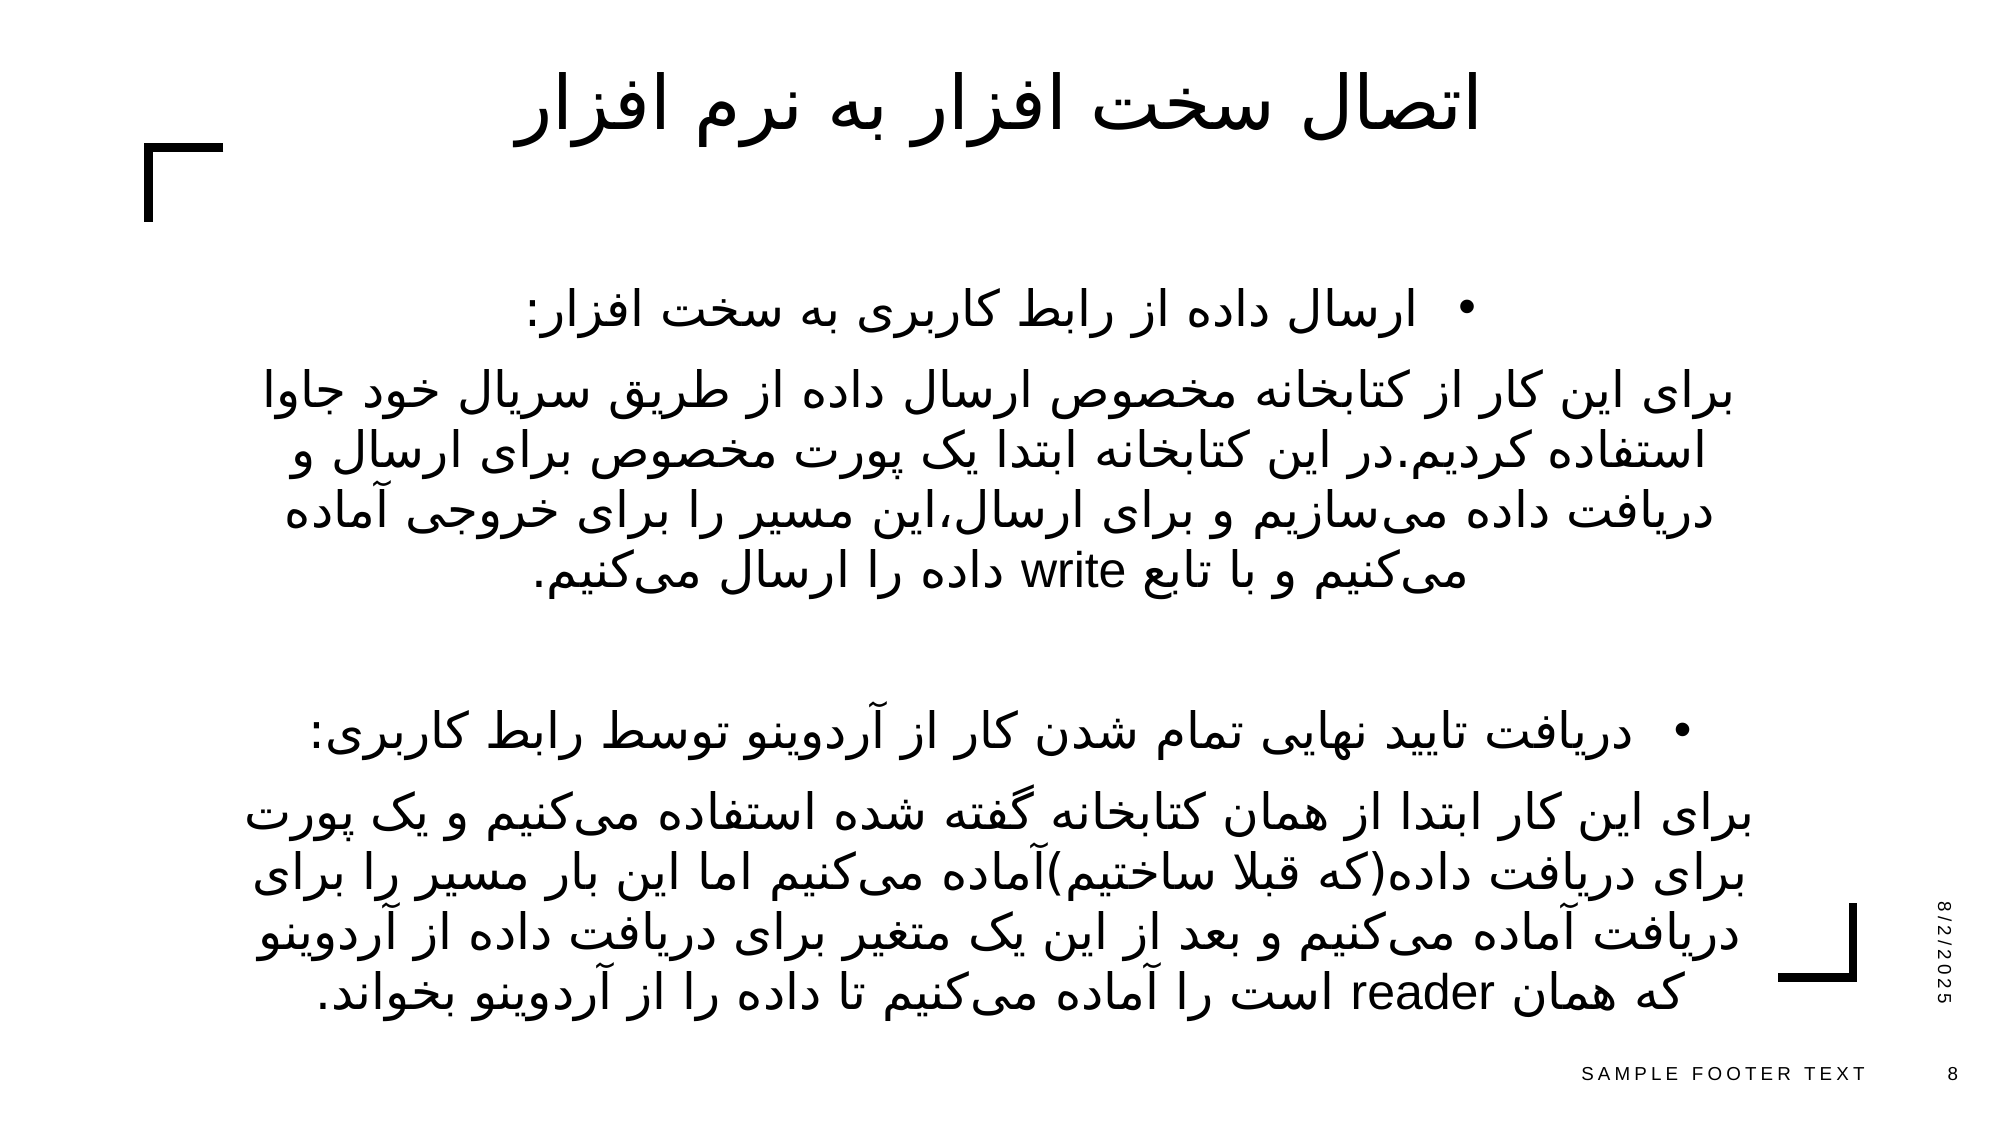

# Delivering with confidence
اتصال سخت افزار به نرم افزار

ارسال داده از رابط کاربری به سخت افزار:
برای این کار از کتابخانه مخصوص ارسال داده از طریق سریال خود جاوا استفاده کردیم.در این کتابخانه ابتدا یک پورت مخصوص برای ارسال و دریافت داده می‌سازیم و برای ارسال،این مسیر را برای خروجی آماده می‌کنیم و با تابع write داده را ارسال می‌کنیم.

دریافت تایید نهایی تمام شدن کار از آردوینو توسط رابط کاربری:
برای این کار ابتدا از همان کتابخانه گفته شده استفاده می‌کنیم و یک پورت برای دریافت داده(که قبلا ساختیم)آماده می‌کنیم اما این بار مسیر را برای دریافت آماده می‌کنیم و بعد از این یک متغیر برای دریافت داده از آردوینو که همان reader است را آماده می‌کنیم تا داده را از آردوینو بخواند.

8/2/2025
Sample Footer Text
8